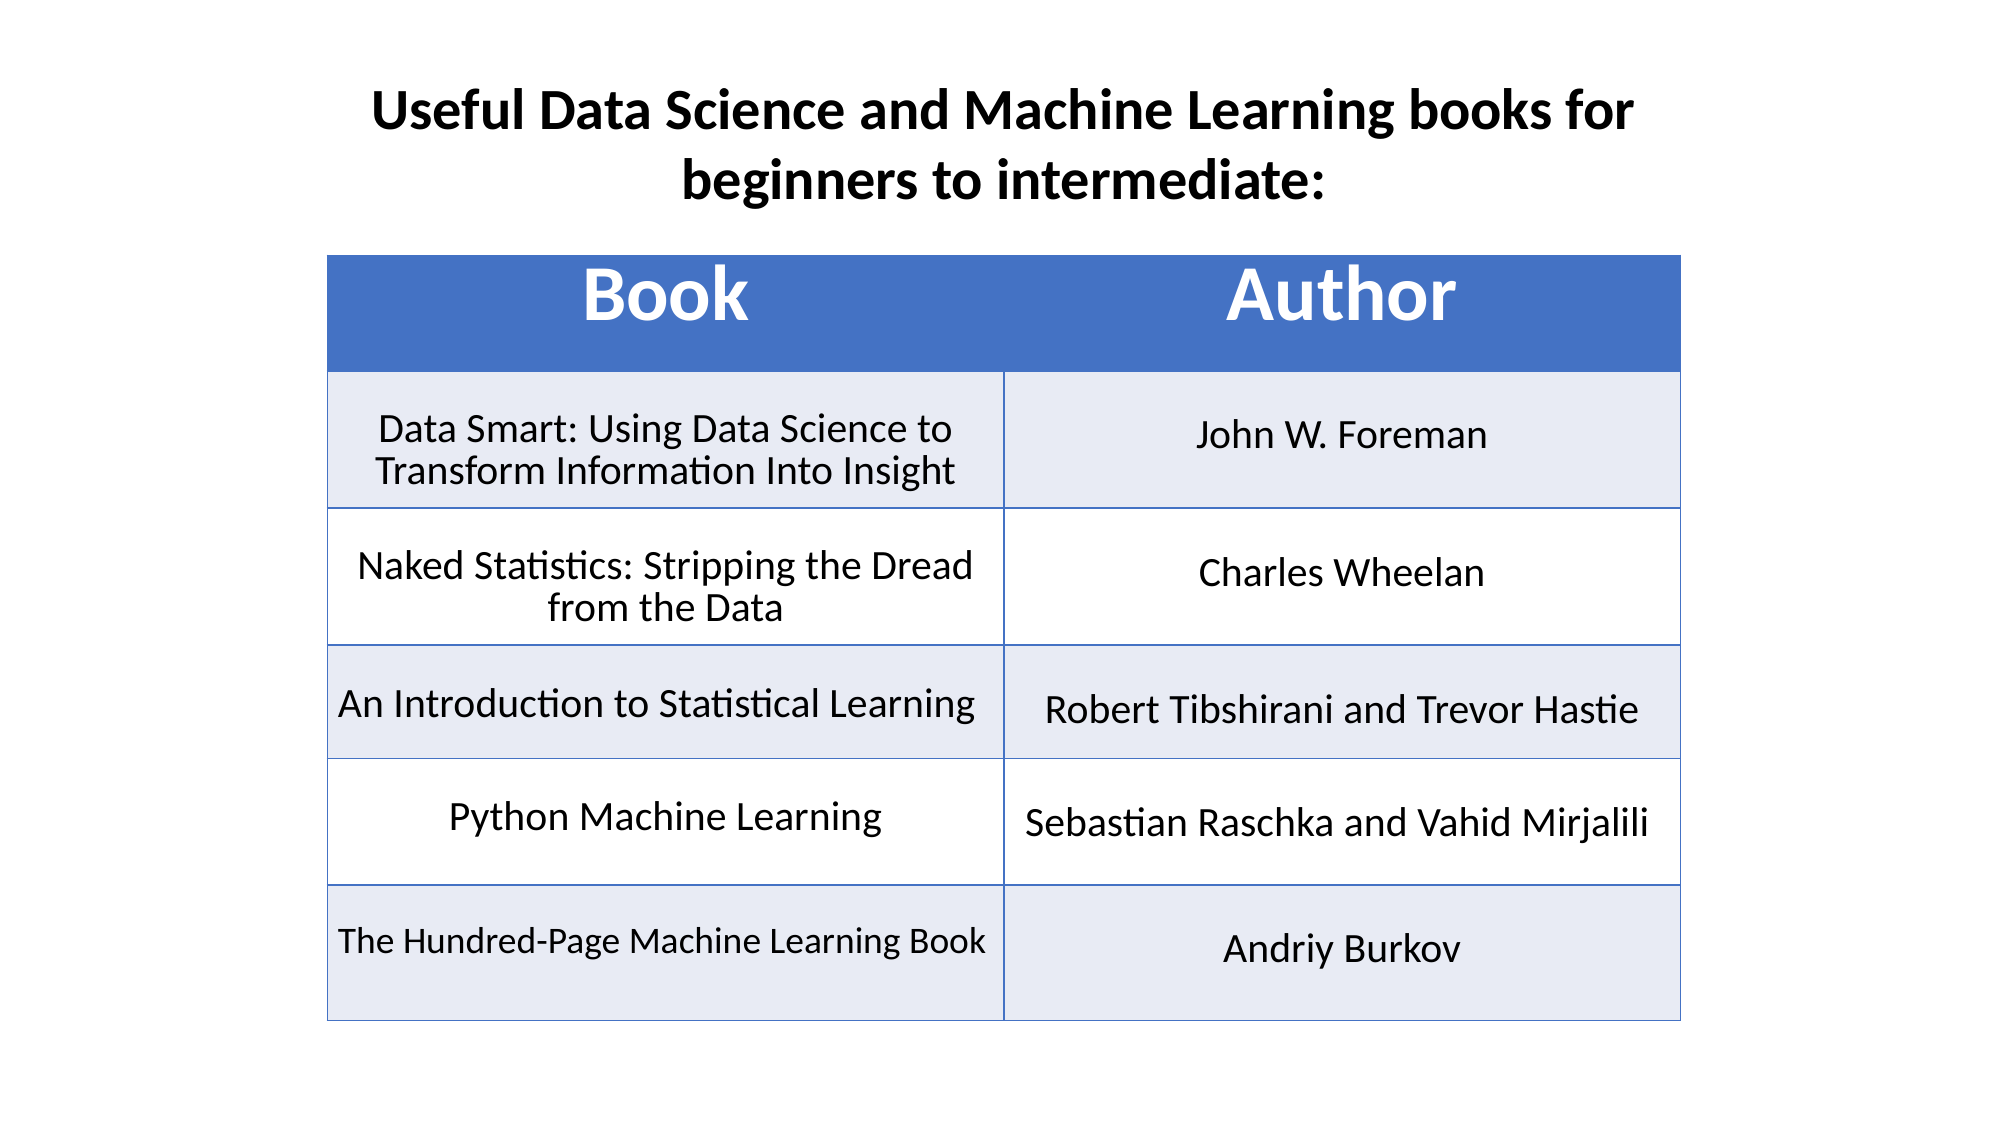

Useful Data Science and Machine Learning books for beginners to intermediate:
| Book | Author |
| --- | --- |
| Data Smart: Using Data Science to Transform Information Into Insight | John W. Foreman |
| Naked Statistics: Stripping the Dread from the Data | Charles Wheelan |
| An Introduction to Statistical Learning | Robert Tibshirani and Trevor Hastie |
| Python Machine Learning | Sebastian Raschka and Vahid Mirjalili |
| The Hundred-Page Machine Learning Book | Andriy Burkov |